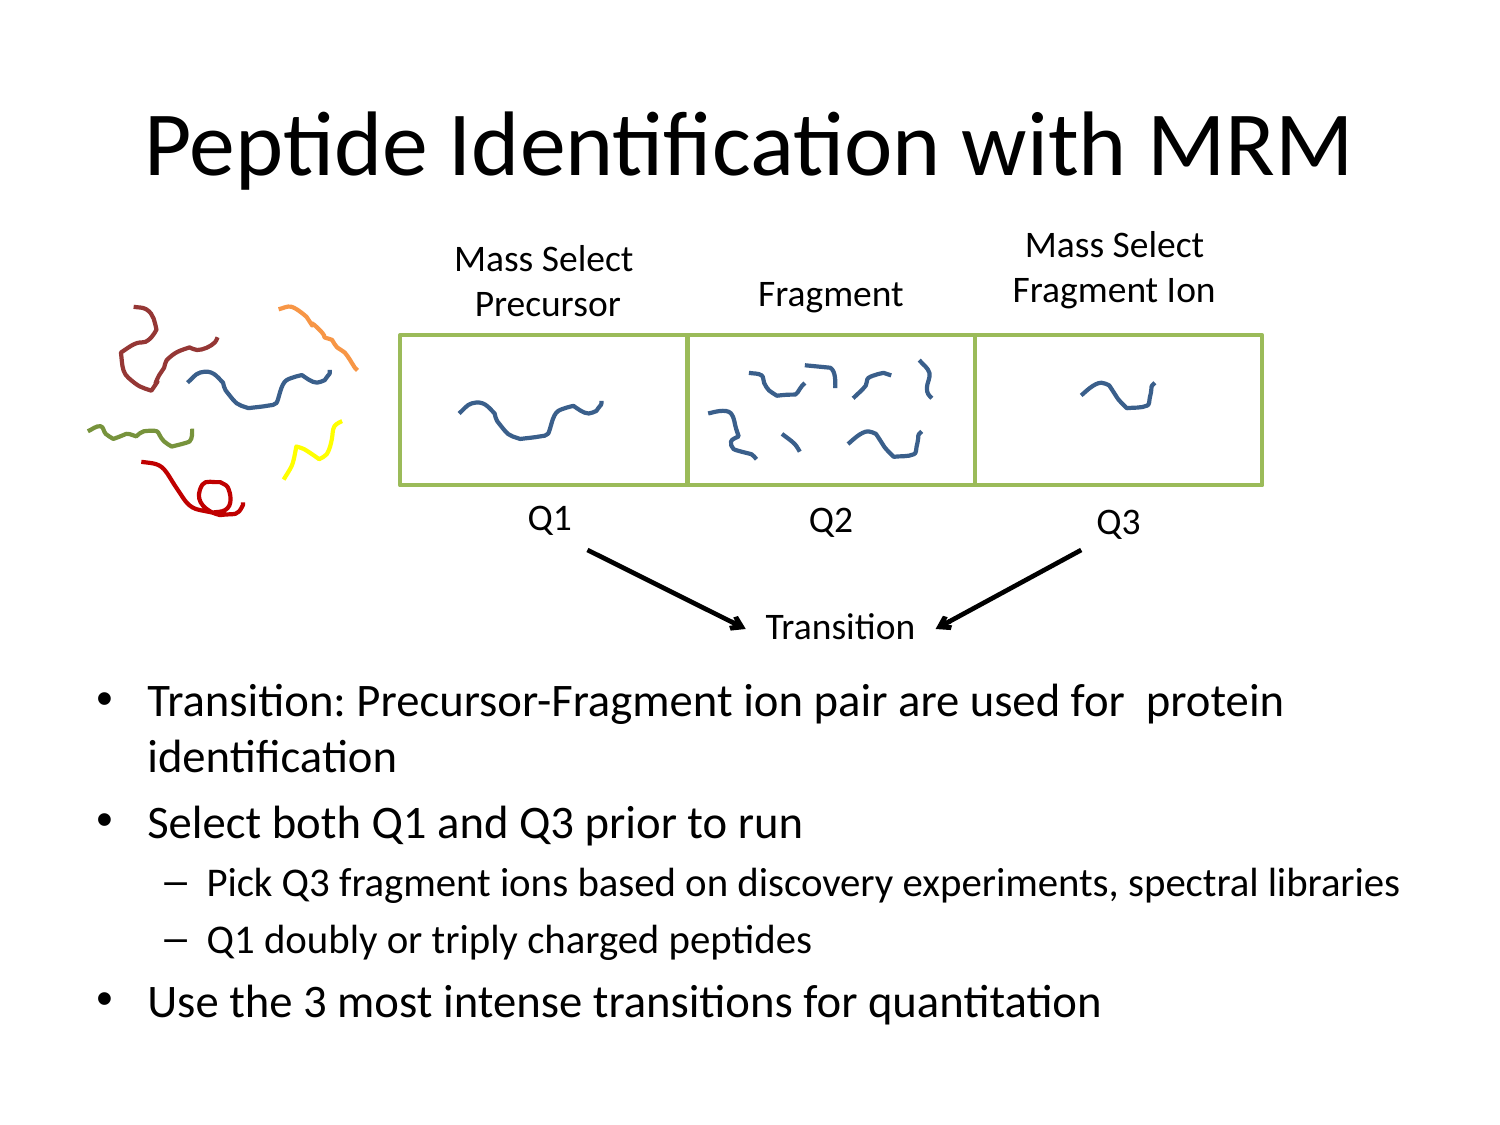

# Peptide Identification with MRM
Mass Select
Fragment Ion
Mass Select
Precursor
Fragment

Q1
Q2
Q3
Transition
Transition: Precursor-Fragment ion pair are used for  protein identification
Select both Q1 and Q3 prior to run
Pick Q3 fragment ions based on discovery experiments, spectral libraries
Q1 doubly or triply charged peptides
Use the 3 most intense transitions for quantitation